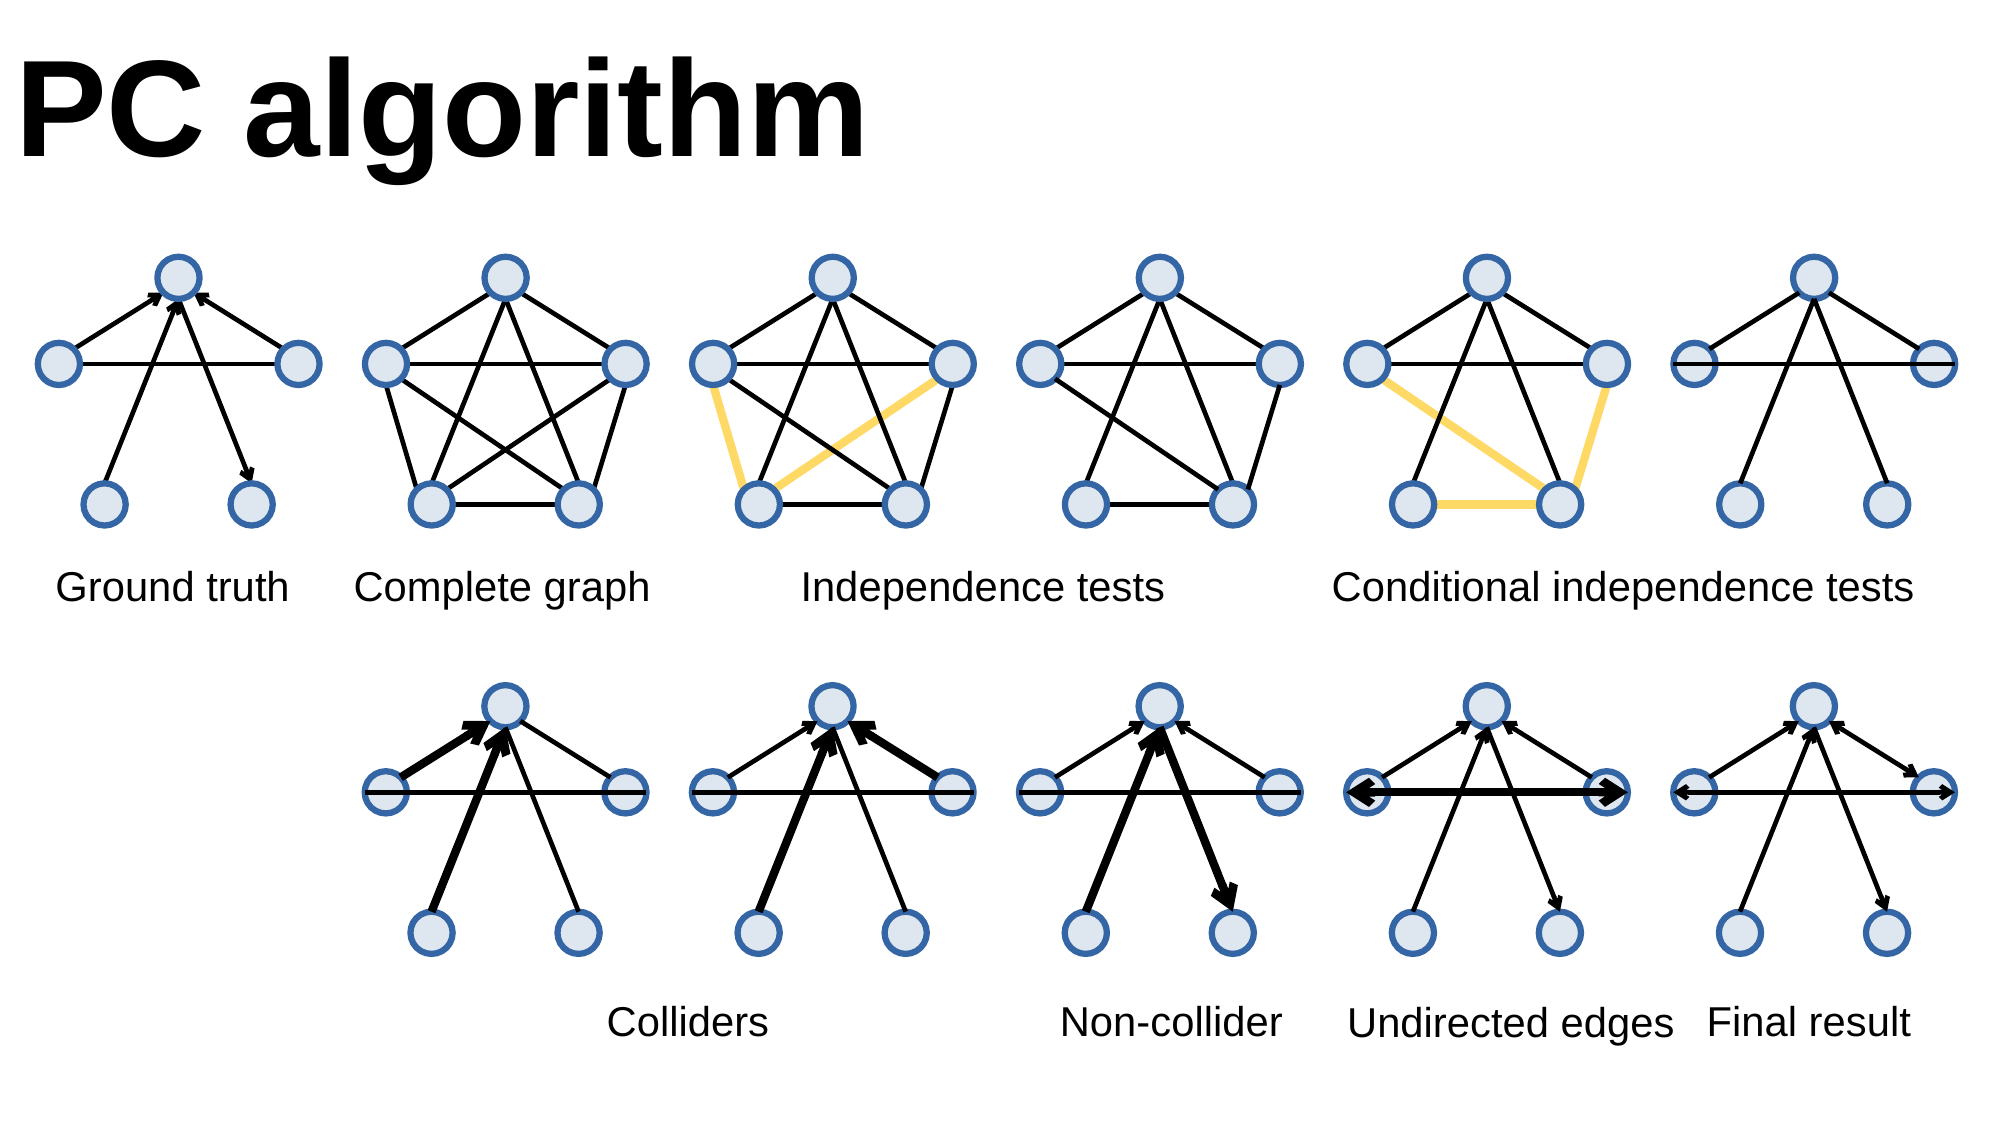

# PC algorithm

Ground truth
Complete graph
Independence tests
Conditional independence tests

Colliders
Non-collider
Final result
Undirected edges